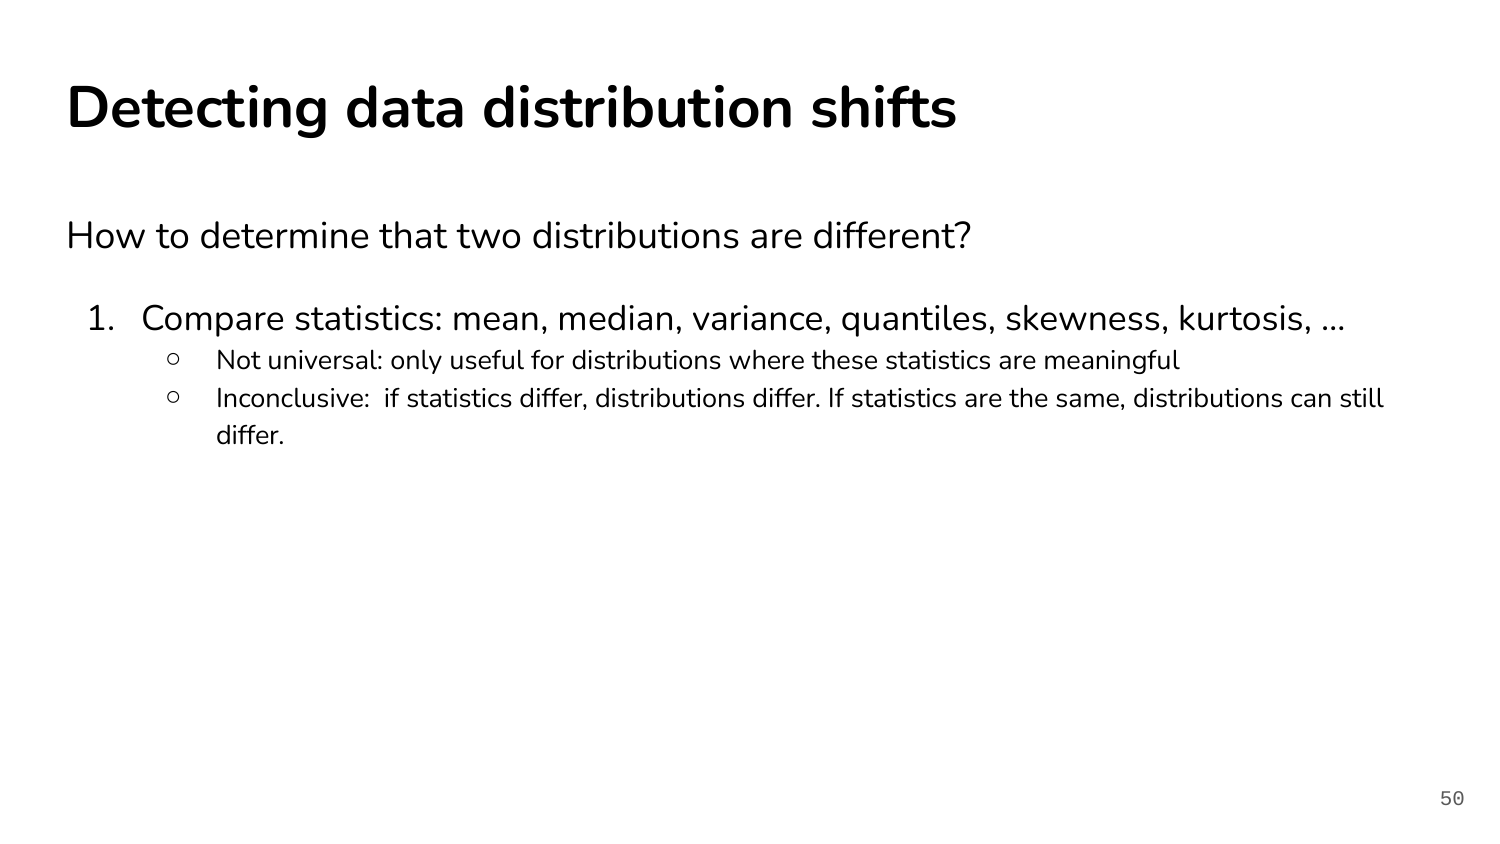

# Detecting data distribution shifts
How to determine that two distributions are different?
Compare statistics: mean, median, variance, quantiles, skewness, kurtosis, …
Not universal: only useful for distributions where these statistics are meaningful
Inconclusive:  if statistics differ, distributions differ. If statistics are the same, distributions can still differ.

50